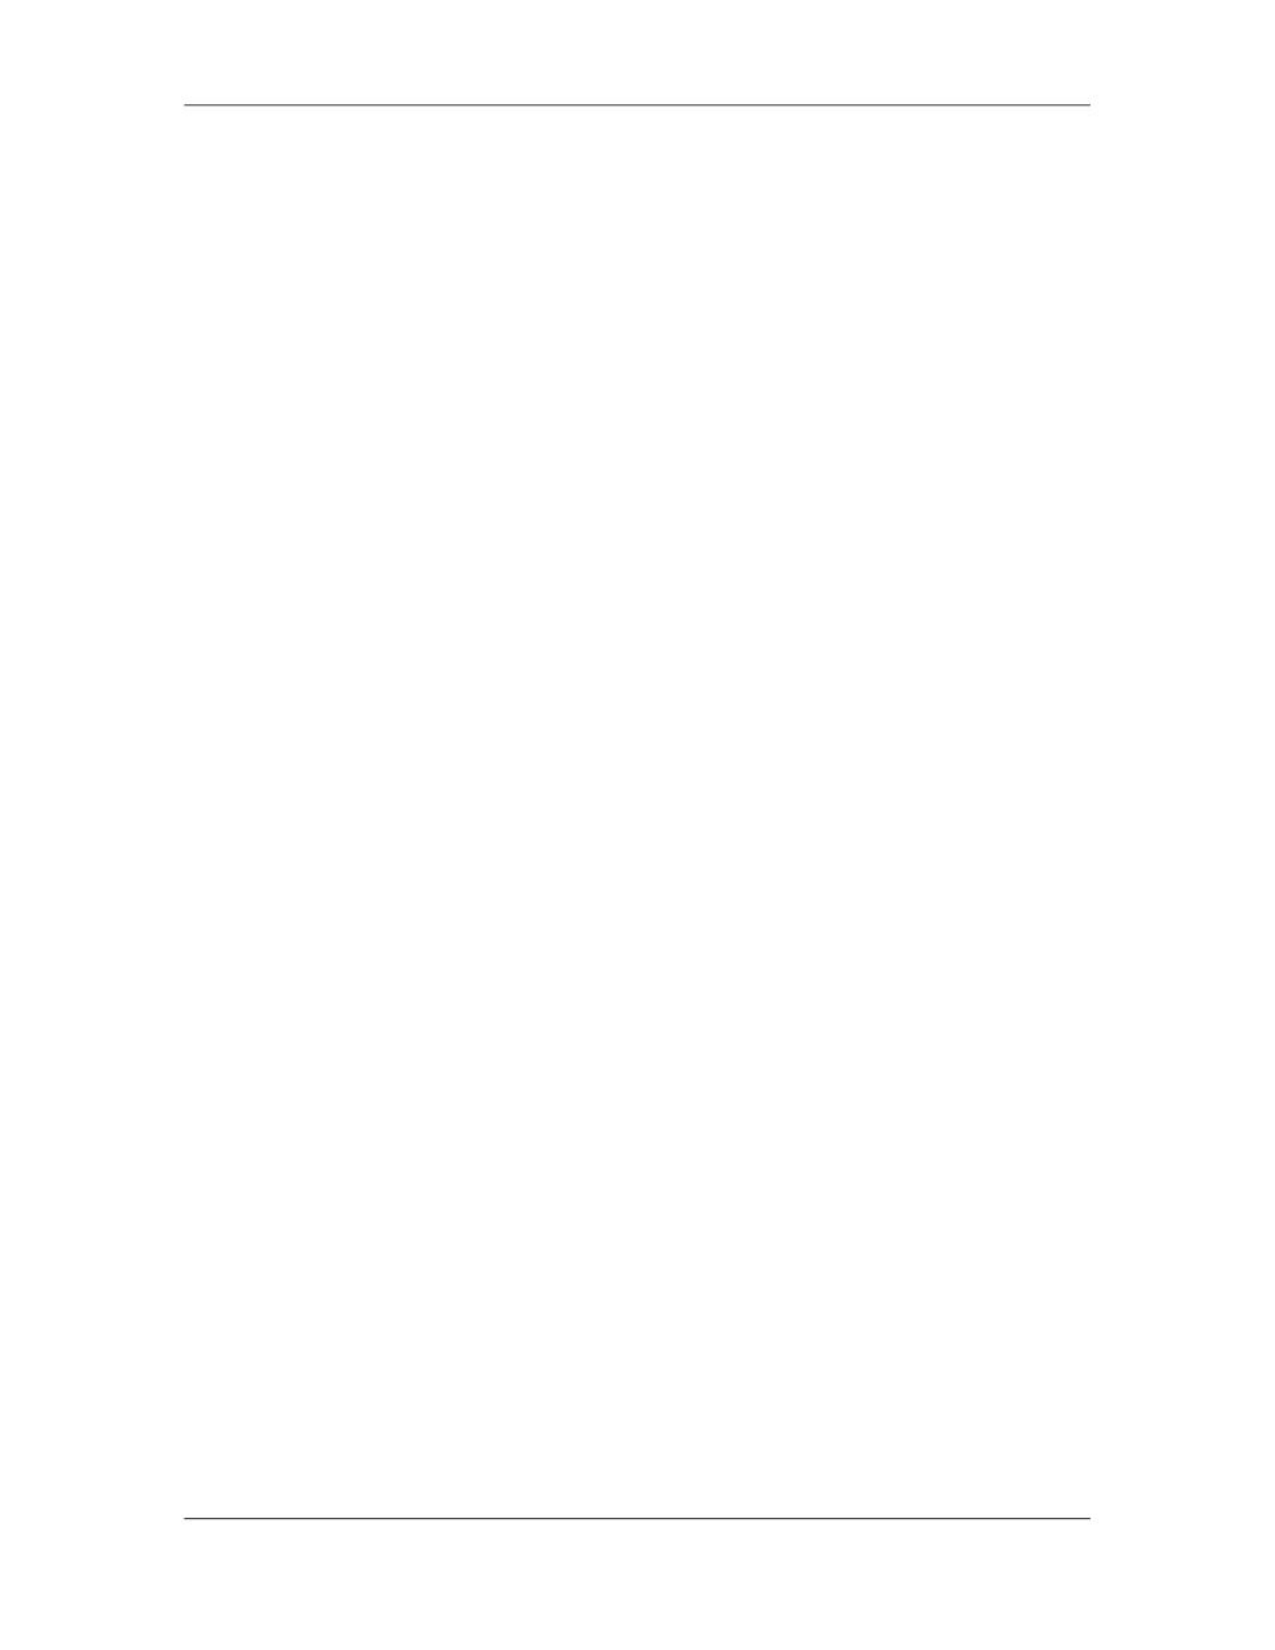

Software Project Management (CS615)

																																																																																																									between activities is best presented in another type of chart, called a 	Network

																																																																																																									precedence chart or a PERT chart.

																																																																											Network Scheduling Techniques

																																																																																																									To plan the activities in a project, you can also use network-scheduling
																																																																																																									techniques. Network scheduling techniques use network schedules to trace the

																																																																																																									completion of predetermined activities.

																																																																																																									There are two basic network-scheduling techniques:

																																																																																																																								•											PERT and
																																																																																																																								•											CPM

																																																																																																									You can use either of these techniques to analyze a wide variety of projects. Each

																																																																																																									technique depicts a project as a sequence of			activities. This helps you perform an
																																																																																																									analysis of individual activities or the complete project.

																																																																																																									The network-scheduling techniques also enable you to analyze the dependencies

																																																																																																									that exist between the activities.

																																																																																																									Using PERT and CPM, individually or in combination, helps you complete a
																																																																																																									project on time. By using these techniques, you can determine the latest time by

																																																																																																									when an activity should start to be completed on time.

																																																																																																									Despite the different approaches followed by PERT and CPM, both techniques
																																																																																																									have some common components. These include:

																																																																																																									a)						Activities

																																																																																																									b)						Nodes
																																																																																																									c)							Network

																																																																																																									d)						Critical path

																																																																																										a)						Activities

																																																																																																									Activities are the basic building blocks of network schedules. An activity is
																																																																																																									defined as a task that consumes time, effort, money, or any other resource. It is

																																																																																																									necessary to specify all the activities of a project by breaking down a project into
																																																																																																									several steps.

																																																																																																									You need to define the steps in such a way that they are distinct, homogeneous

																																																																																																									tasks for which you can estimate resource requirements.

																																																																																																									Each activity is represented on a network schedule by using an arrow with its
																																																																																																									head indicating the direction in which the project will progress. Each activity is

																																																																																																									identified by a description or an alphabet. In addition, the estimated duration of

																																																																																						                                                                                                                                 296

																																																																																																																																																																																						© Copyright Virtual University of Pakistan